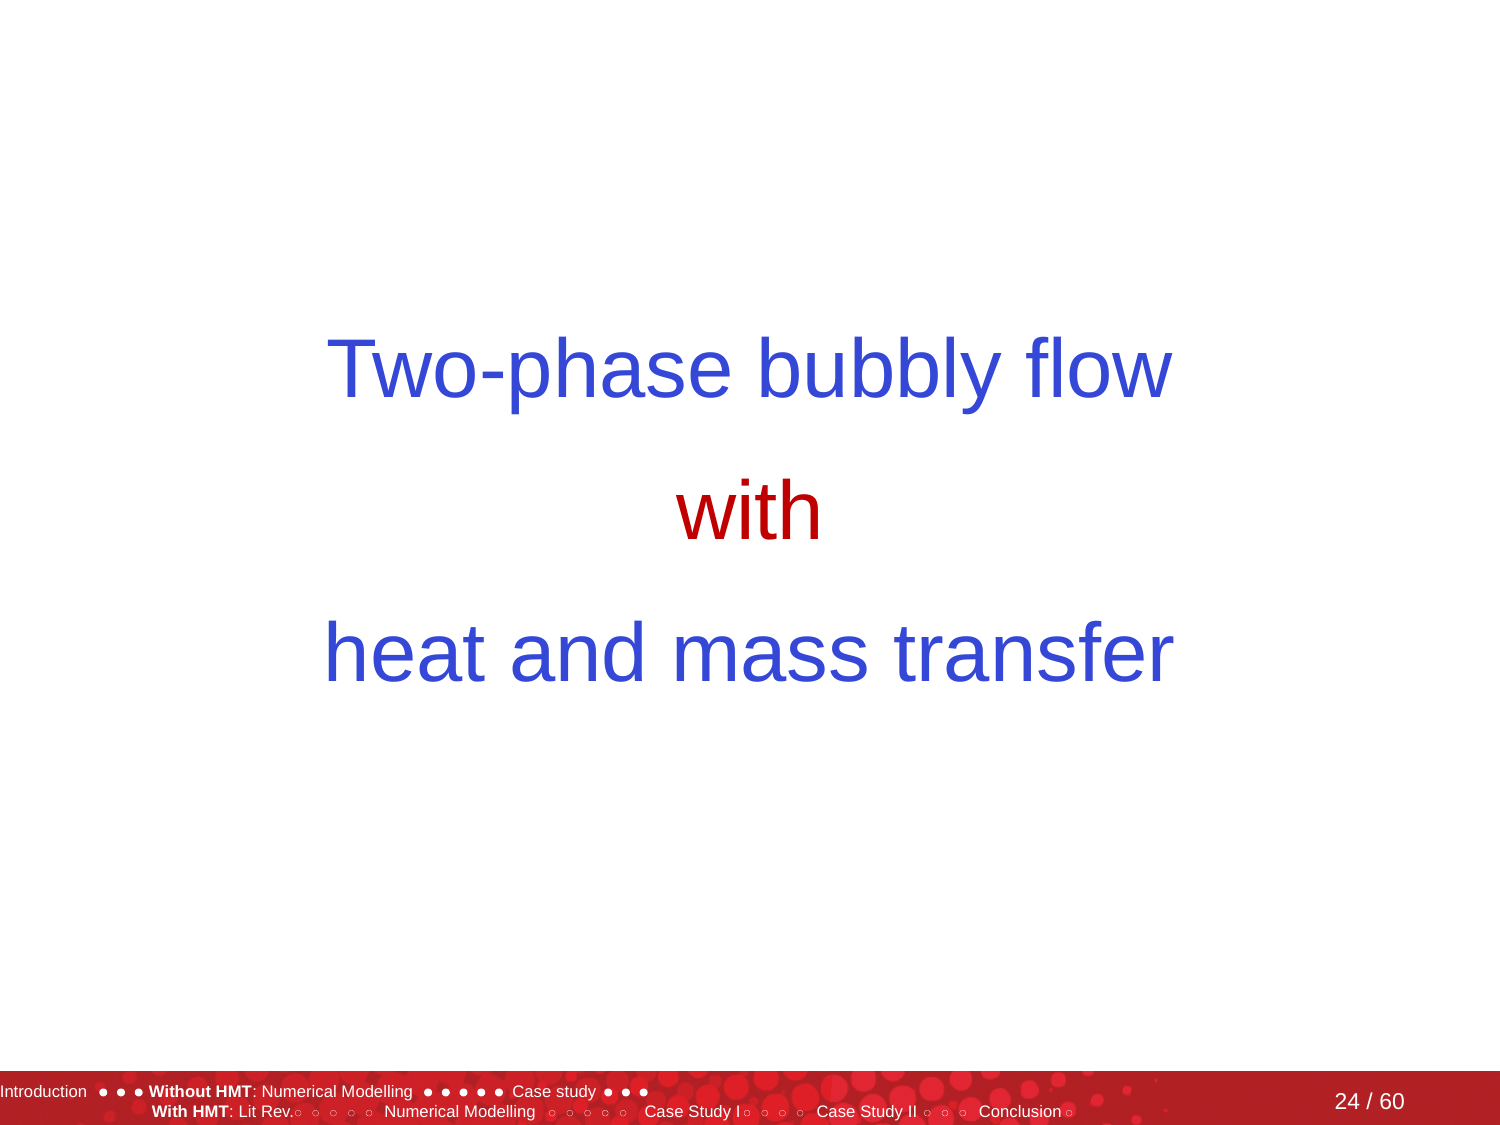

Two-phase bubbly flow
with
heat and mass transfer

24 / 60